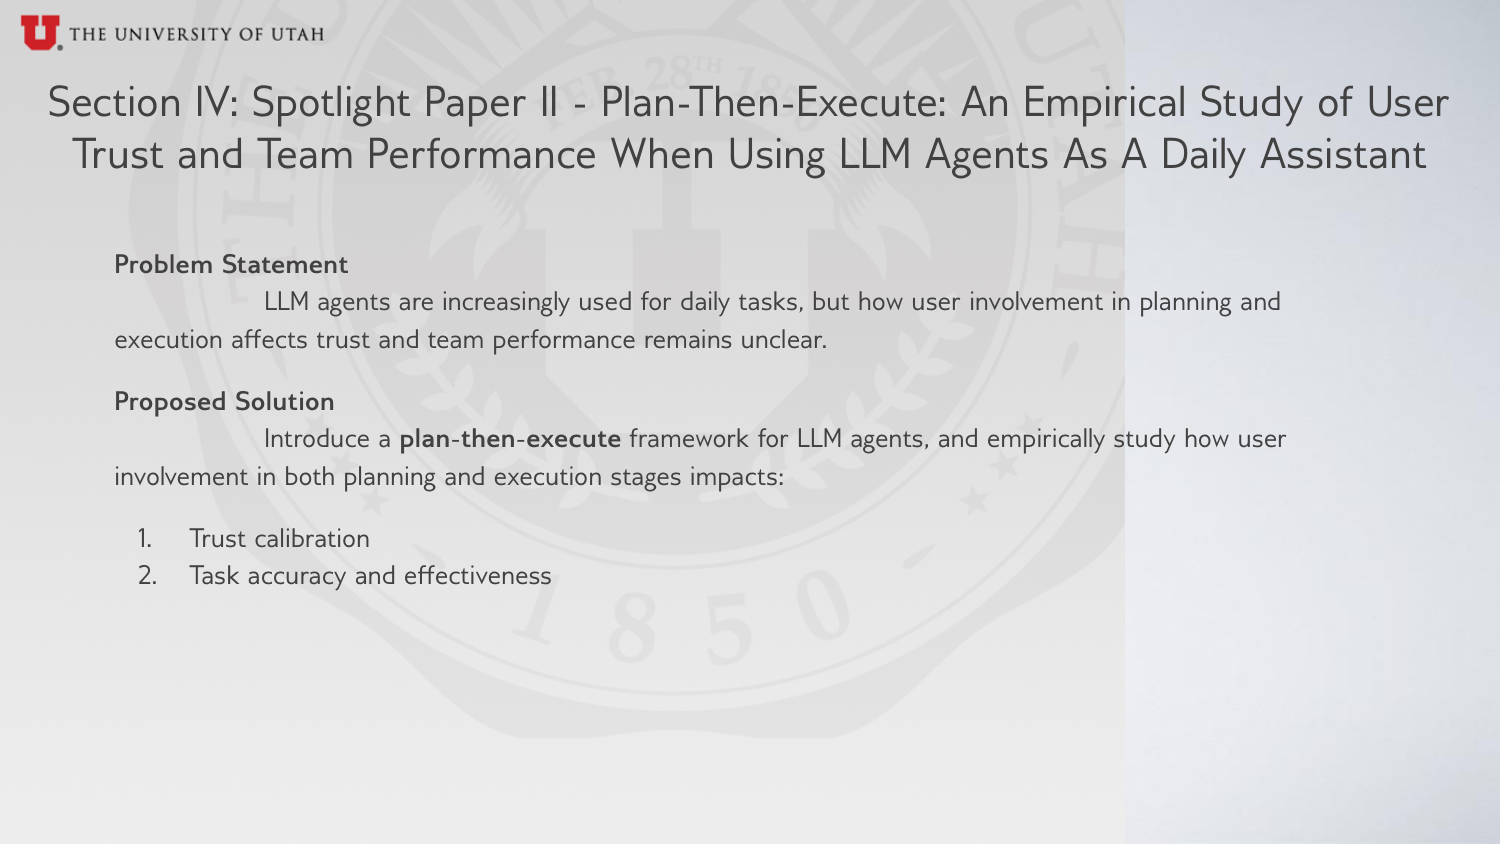

Section IV: Spotlight Paper II - Plan-Then-Execute: An Empirical Study of User Trust and Team Performance When Using LLM Agents As A Daily Assistant
Problem Statement
	LLM agents are increasingly used for daily tasks, but how user involvement in planning and execution affects trust and team performance remains unclear.
Proposed Solution
 	Introduce a plan-then-execute framework for LLM agents, and empirically study how user involvement in both planning and execution stages impacts:
Trust calibration
Task accuracy and effectiveness